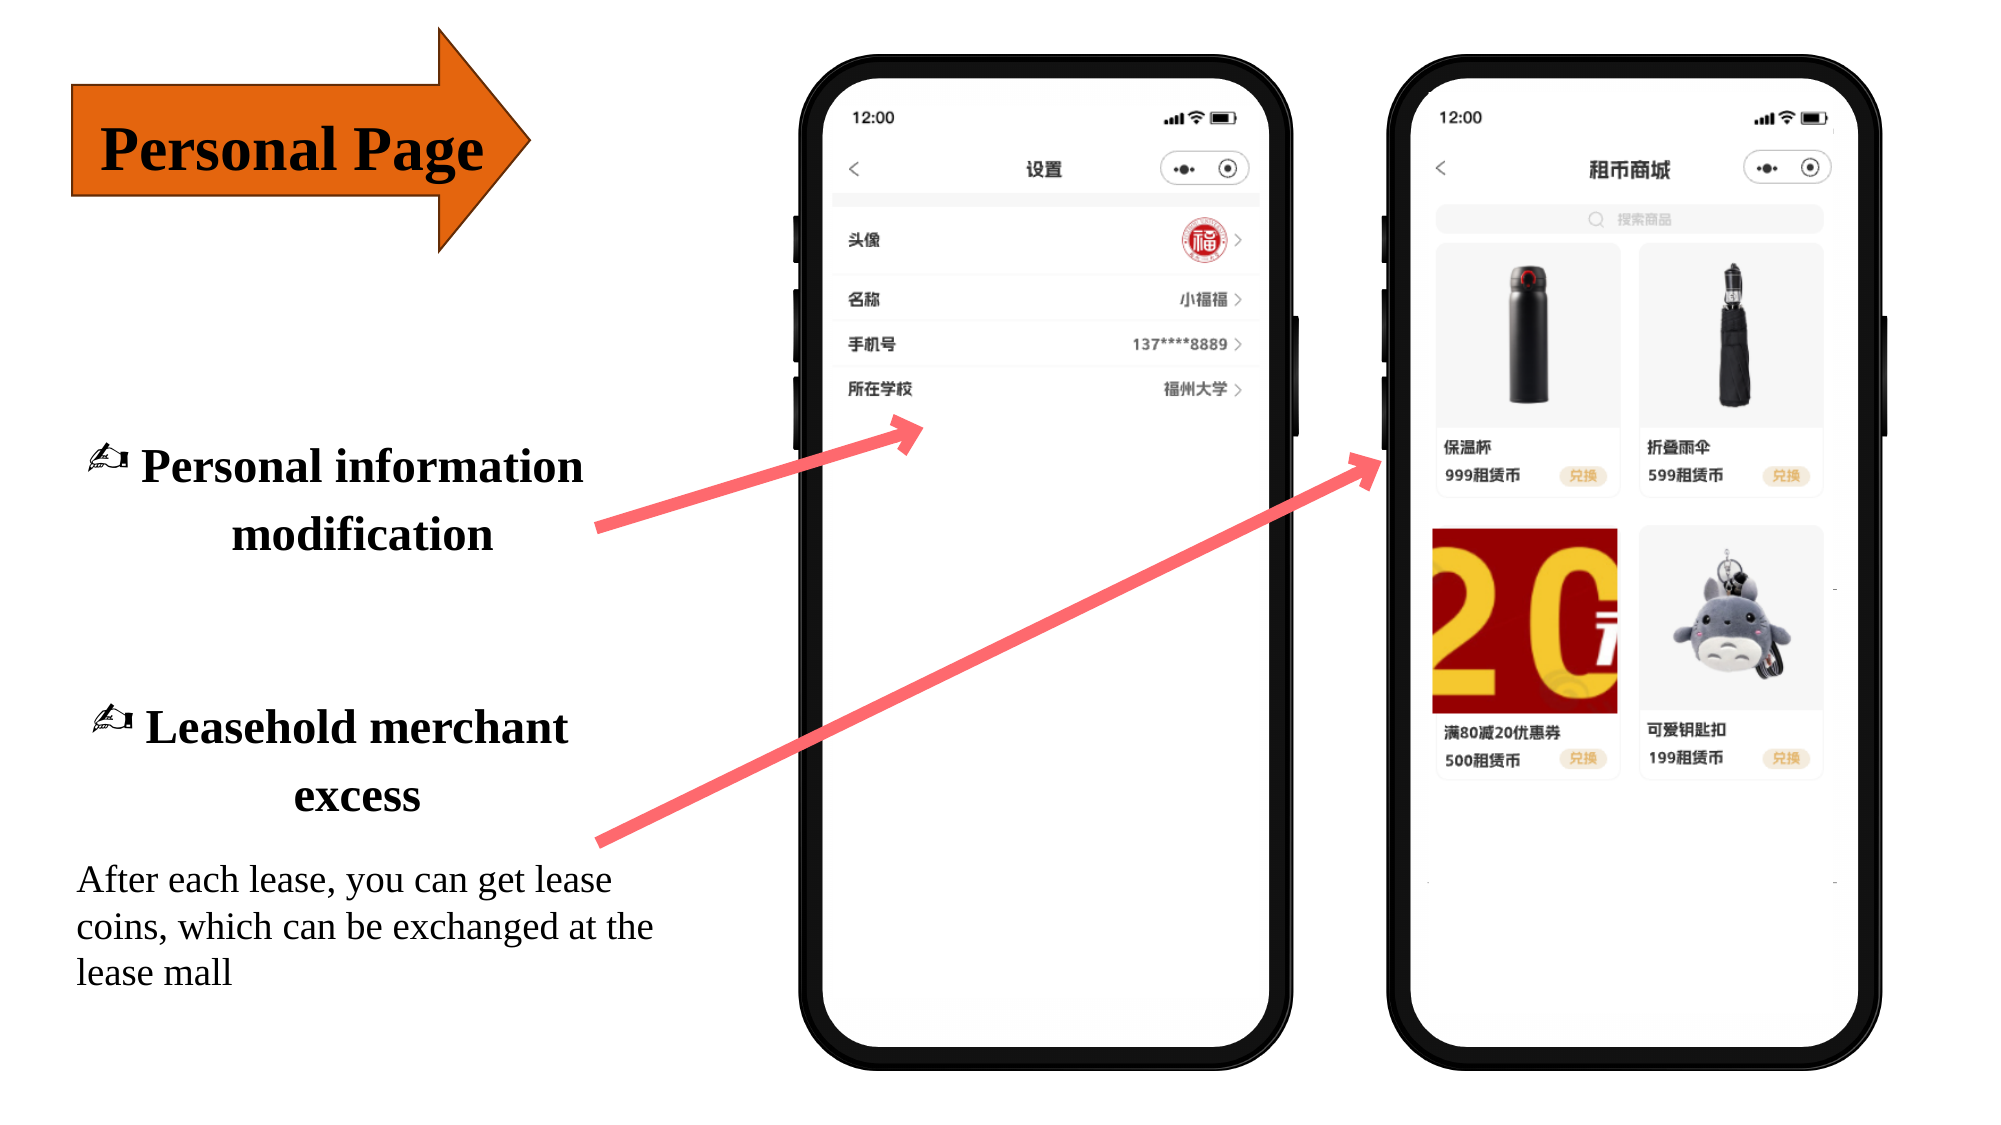

Personal Page

Personal information modification

Leasehold merchant excess
After each lease, you can get lease coins, which can be exchanged at the lease mall